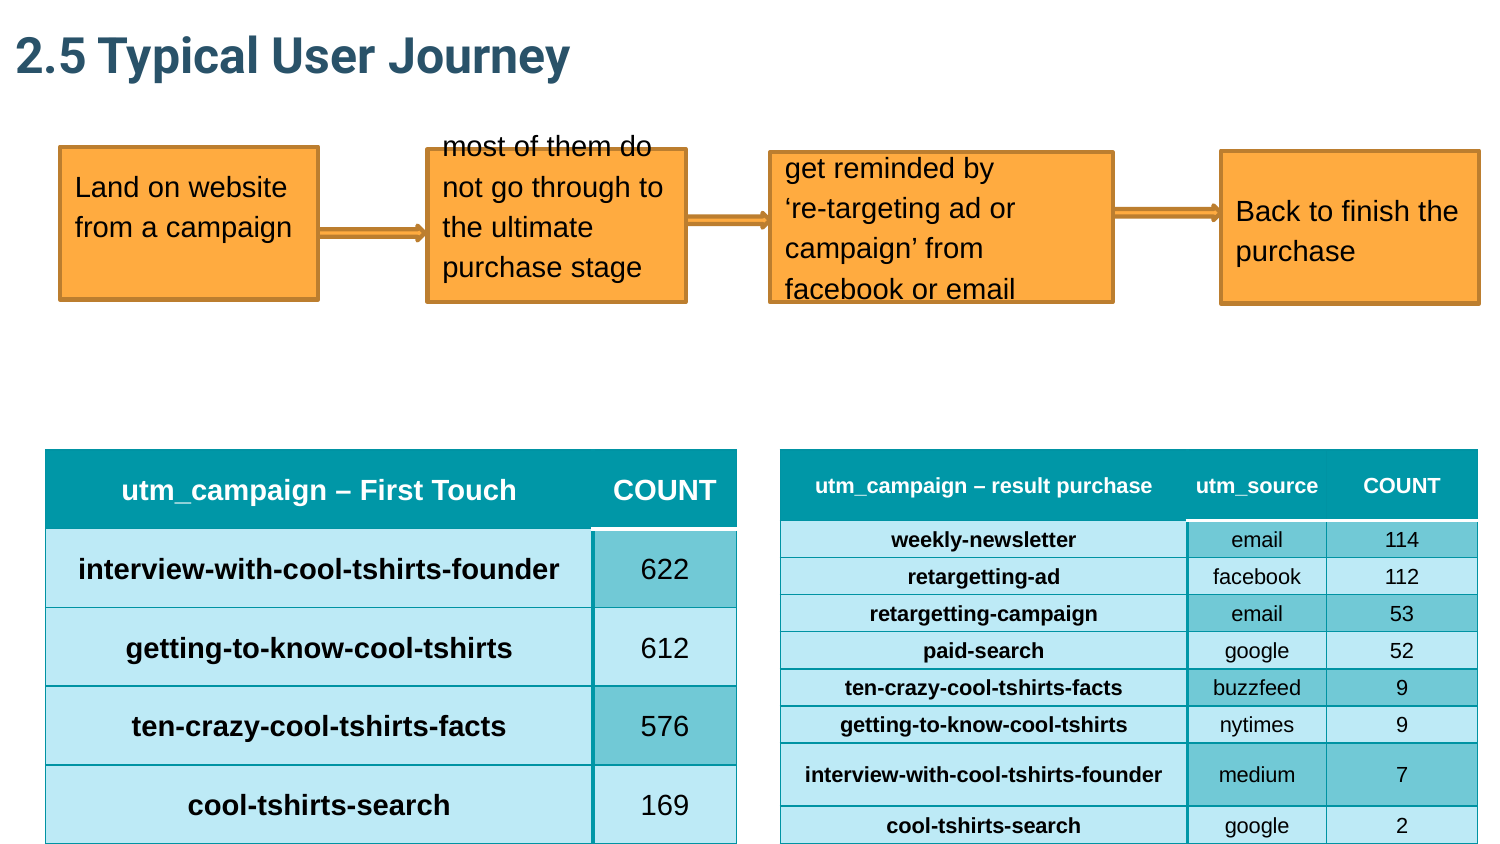

2.5 Typical User Journey
Land on website from a campaign

most of them do not go through to the ultimate purchase stage

Back to finish the purchase

get reminded by
‘re-targeting ad or campaign’ from facebook or email

| utm\_campaign – result purchase | utm\_source | COUNT |
| --- | --- | --- |
| weekly-newsletter | email | 114 |
| retargetting-ad | facebook | 112 |
| retargetting-campaign | email | 53 |
| paid-search | google | 52 |
| ten-crazy-cool-tshirts-facts | buzzfeed | 9 |
| getting-to-know-cool-tshirts | nytimes | 9 |
| interview-with-cool-tshirts-founder | medium | 7 |
| cool-tshirts-search | google | 2 |
| utm\_campaign – First Touch | COUNT |
| --- | --- |
| interview-with-cool-tshirts-founder | 622 |
| getting-to-know-cool-tshirts | 612 |
| ten-crazy-cool-tshirts-facts | 576 |
| cool-tshirts-search | 169 |